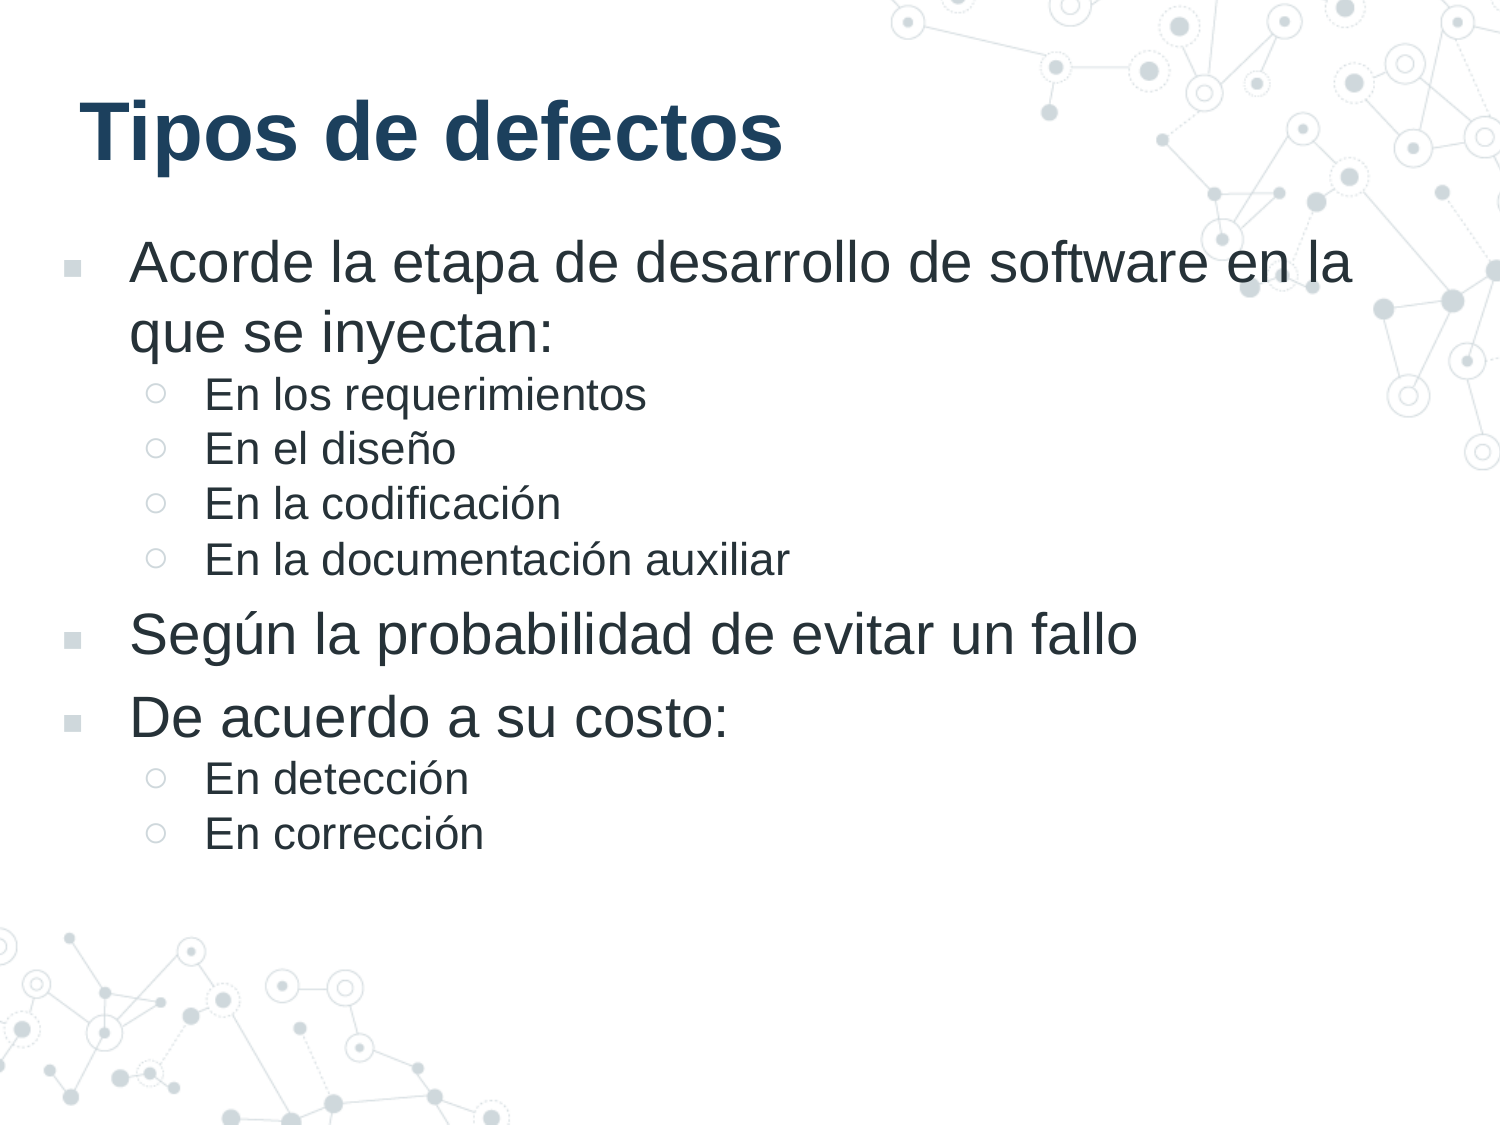

# Tipos de defectos
Acorde la etapa de desarrollo de software en la que se inyectan:
En los requerimientos
En el diseño
En la codificación
En la documentación auxiliar
Según la probabilidad de evitar un fallo
De acuerdo a su costo:
En detección
En corrección